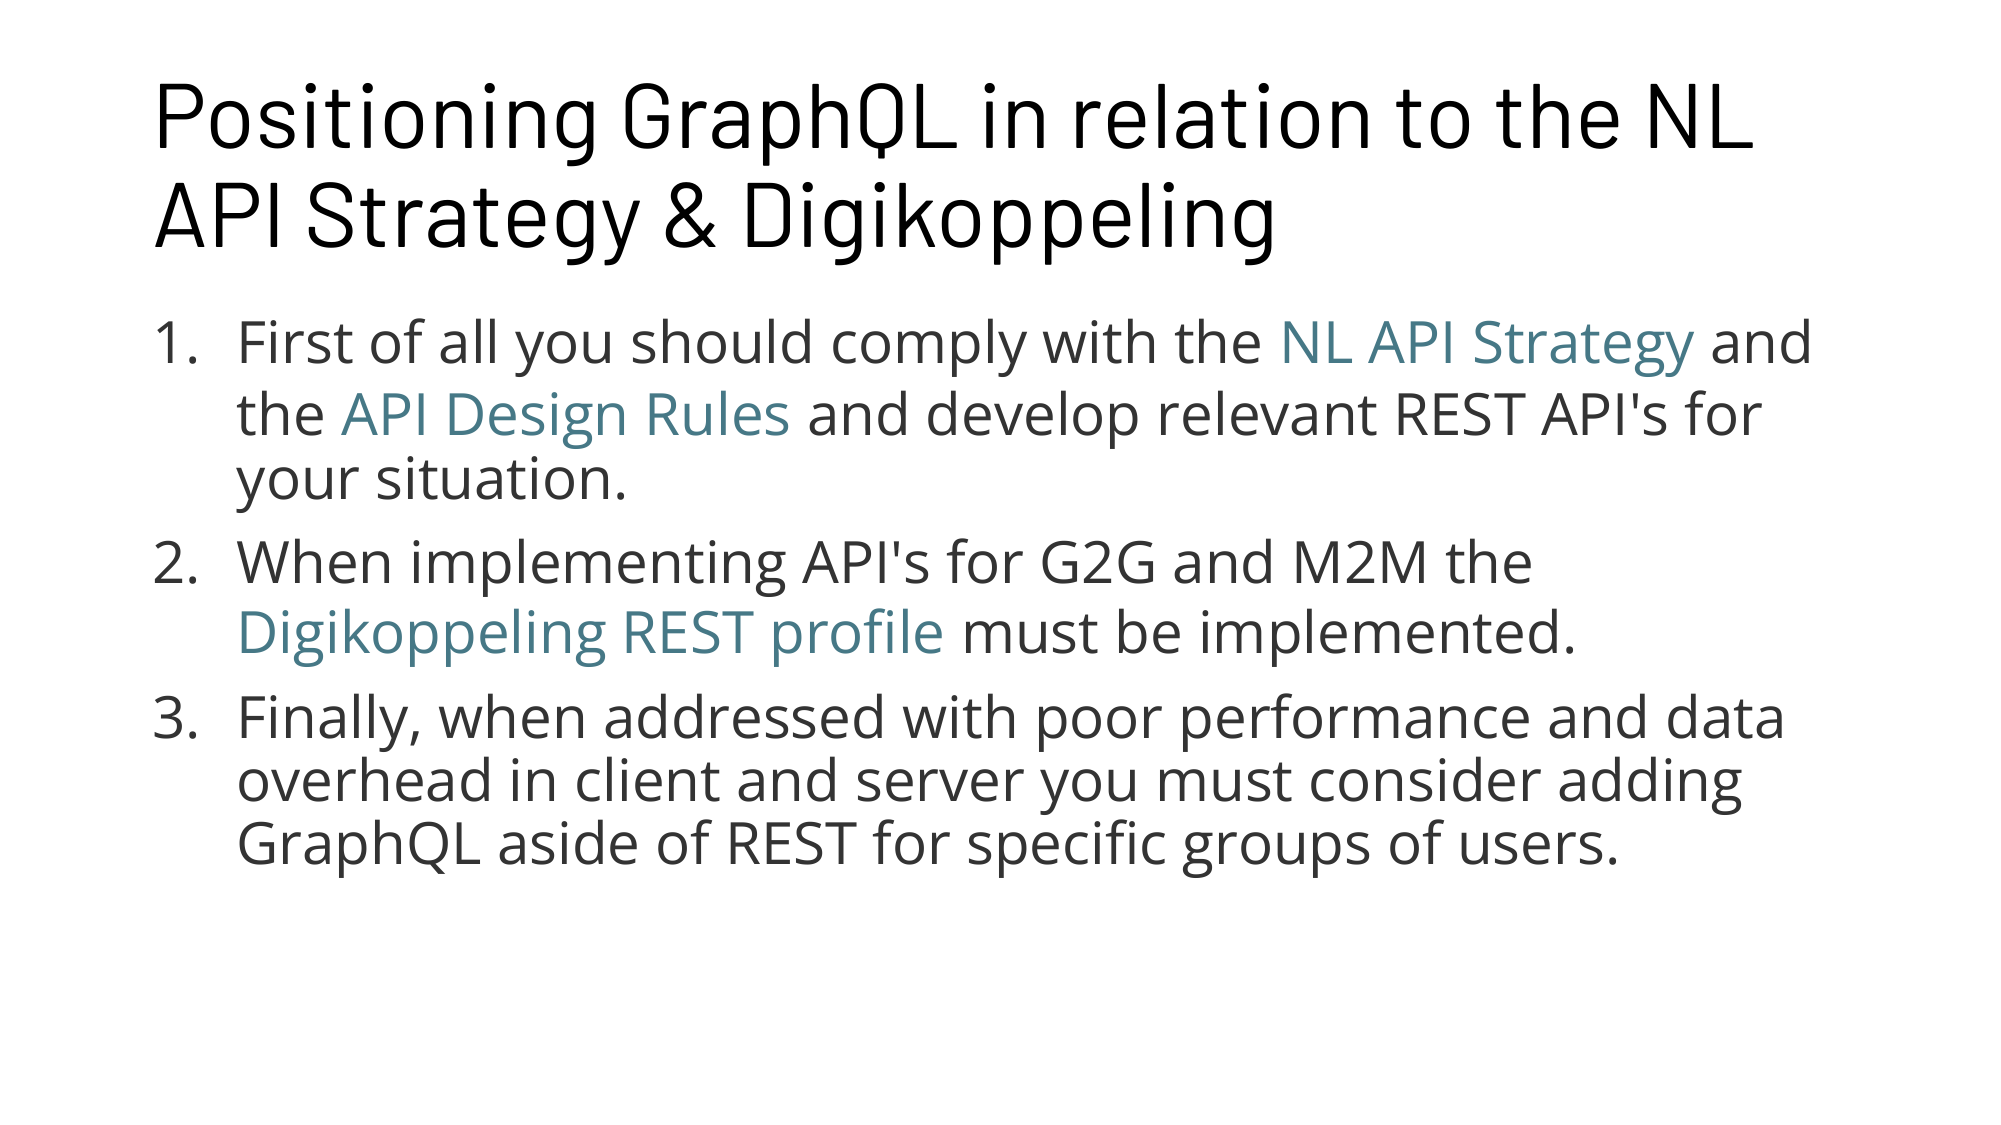

# Positioning GraphQL in relation to the NL API Strategy & Digikoppeling
First of all you should comply with the NL API Strategy and the API Design Rules and develop relevant REST API's for your situation.
When implementing API's for G2G and M2M the Digikoppeling REST profile must be implemented.
Finally, when addressed with poor performance and data overhead in client and server you must consider adding GraphQL aside of REST for specific groups of users.